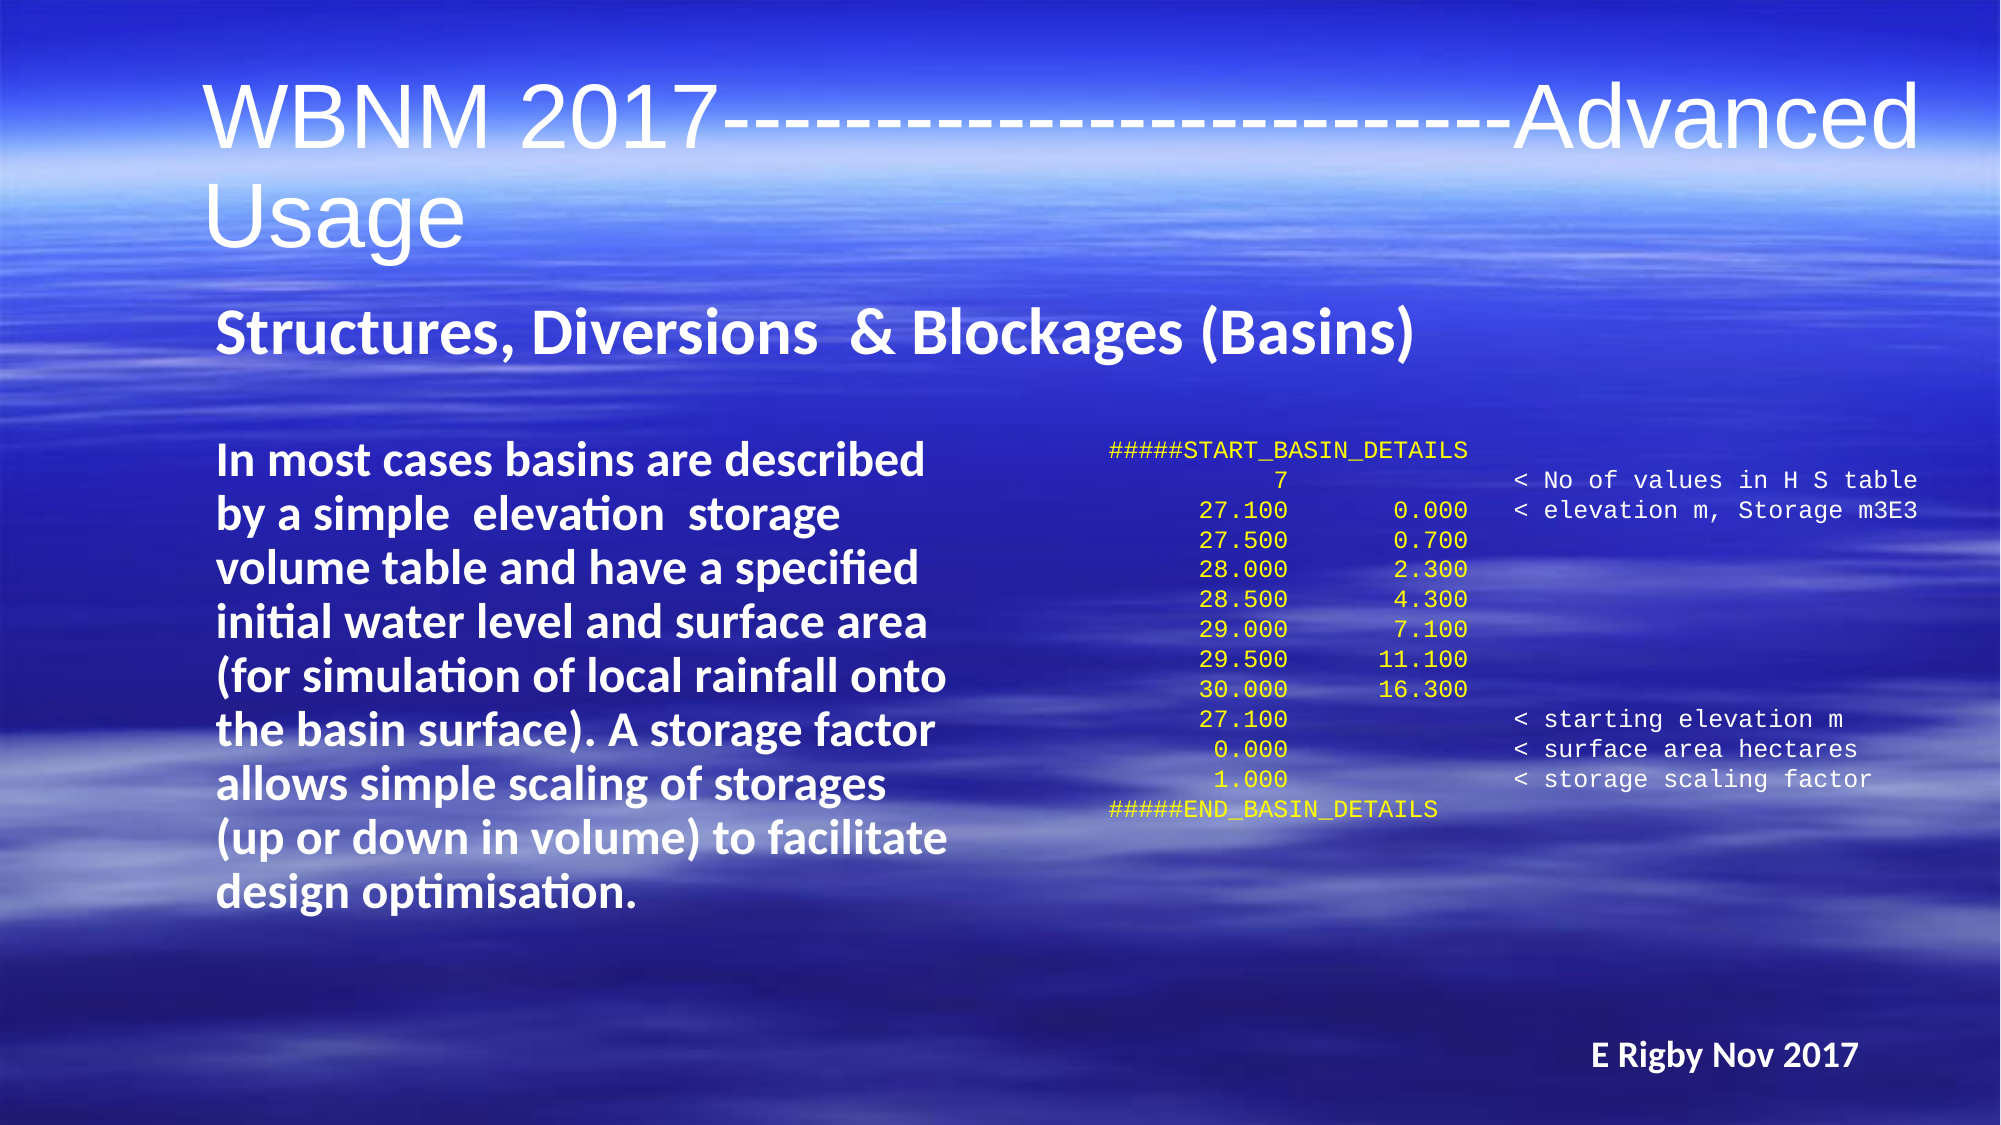

WBNM 2017--------------------------Advanced Usage
Structures, Diversions  & Blockages (Basins)

In most cases basins are described by a simple  elevation  storage volume table and have a specified initial water level and surface area (for simulation of local rainfall onto the basin surface). A storage factor allows simple scaling of storages (up or down in volume) to facilitate design optimisation.
#####START_BASIN_DETAILS
           7               < No of values in H S table
      27.100       0.000   < elevation m, Storage m3E3
      27.500       0.700
      28.000       2.300
      28.500       4.300
      29.000       7.100
      29.500      11.100
      30.000      16.300
      27.100               < starting elevation m
       0.000               < surface area hectares
       1.000               < storage scaling factor
#####END_BASIN_DETAILS
E Rigby Nov 2017